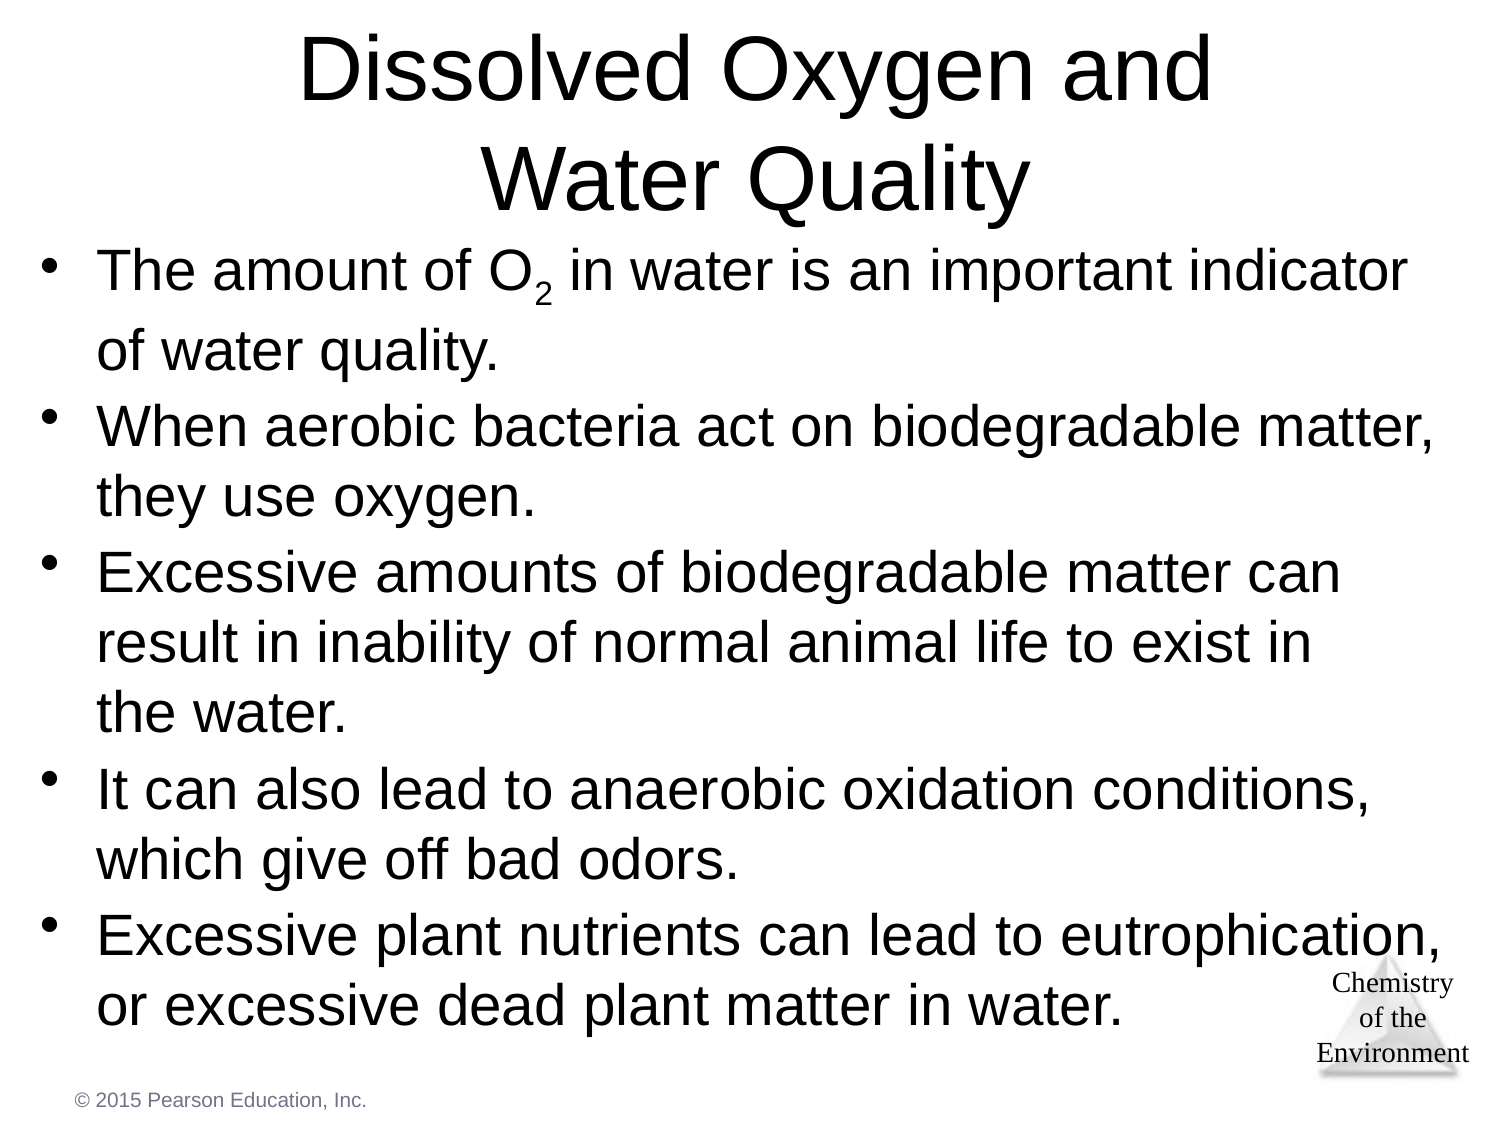

# Dissolved Oxygen and Water Quality
The amount of O2 in water is an important indicator
of water quality.
When aerobic bacteria act on biodegradable matter, they use oxygen.
Excessive amounts of biodegradable matter can result in inability of normal animal life to exist in
the water.
It can also lead to anaerobic oxidation conditions, which give off bad odors.
Excessive plant nutrients can lead to eutrophication, or excessive dead plant matter in water.